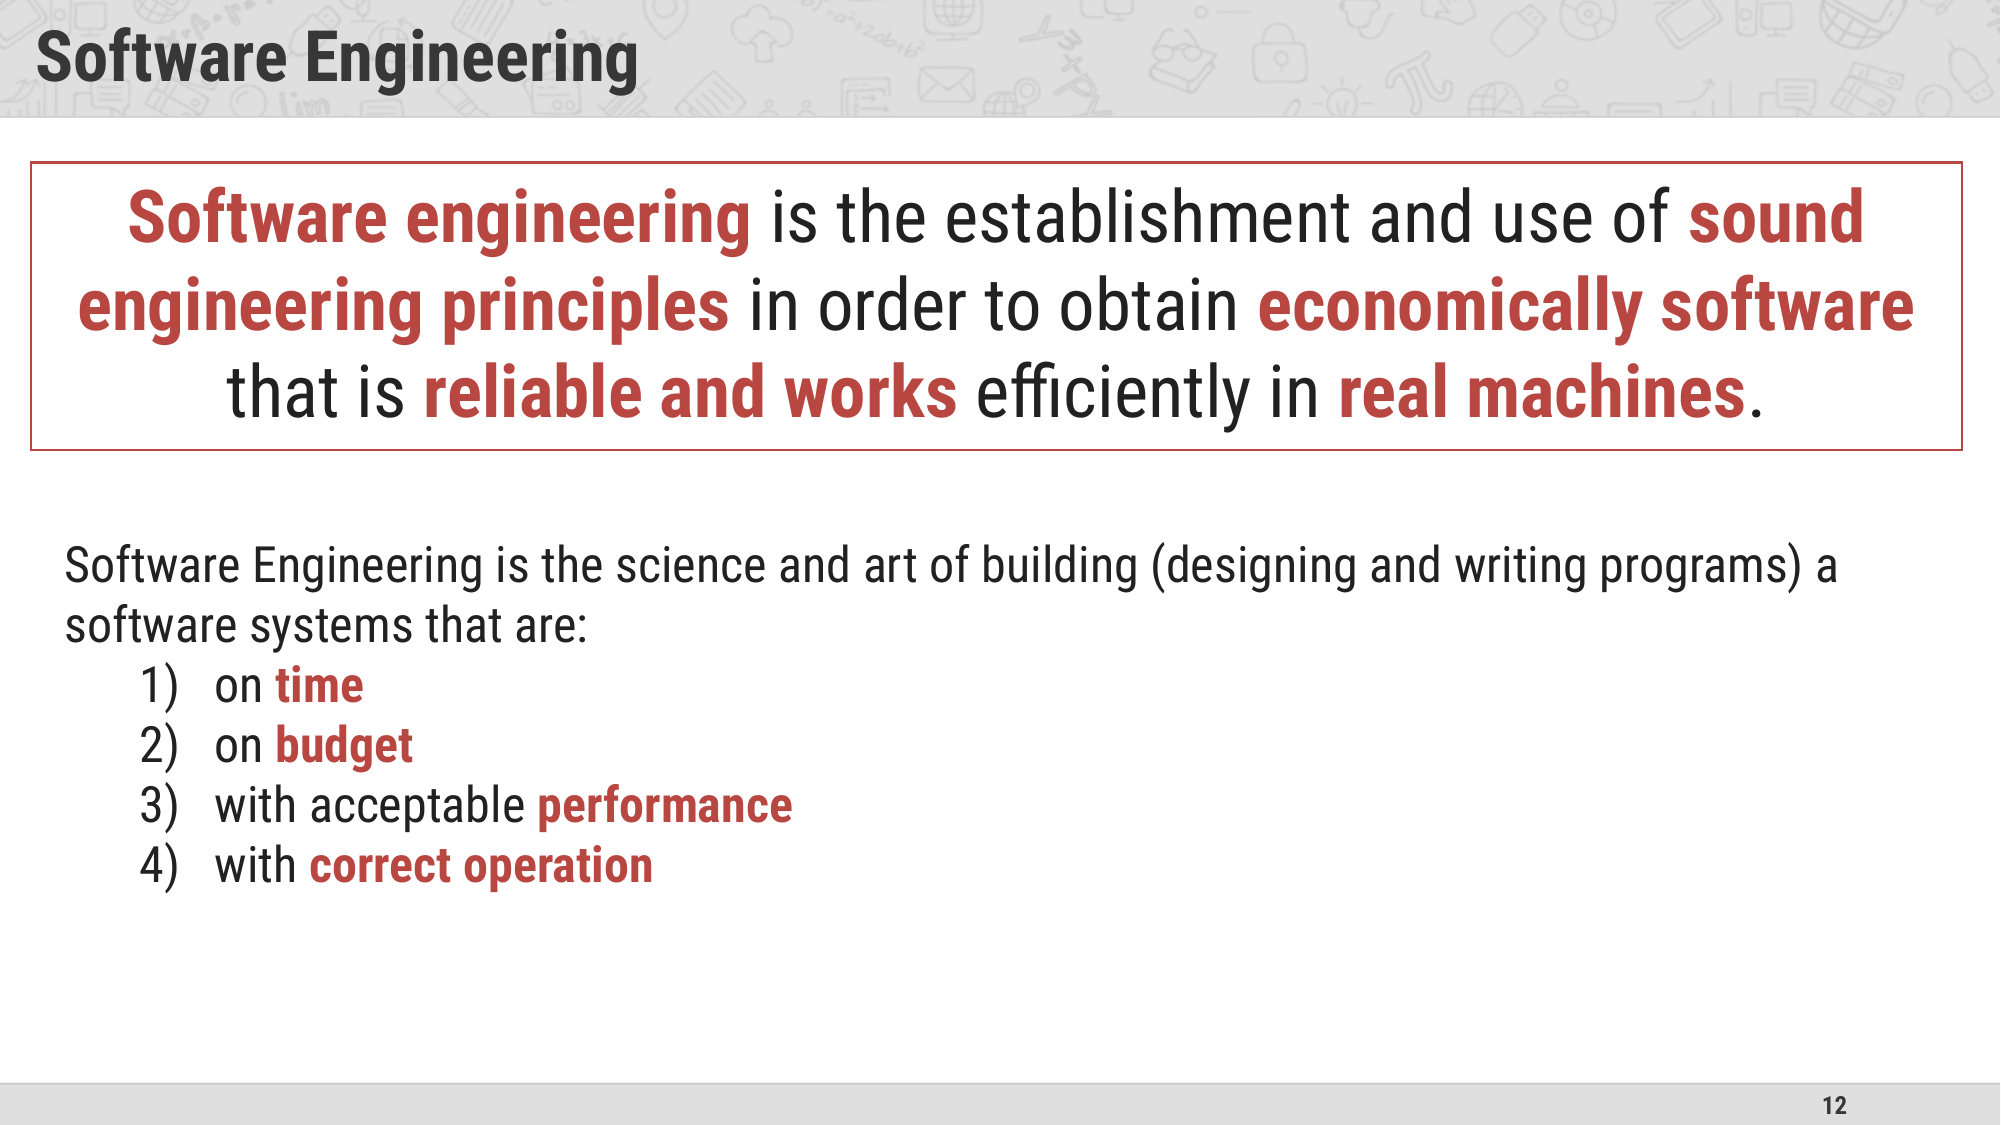

# Software Engineering
Software engineering is the establishment and use of sound engineering principles in order to obtain economically software that is reliable and works efficiently in real machines.
Software Engineering is the science and art of building (designing and writing programs) a software systems that are:
on time
on budget
with acceptable performance
with correct operation